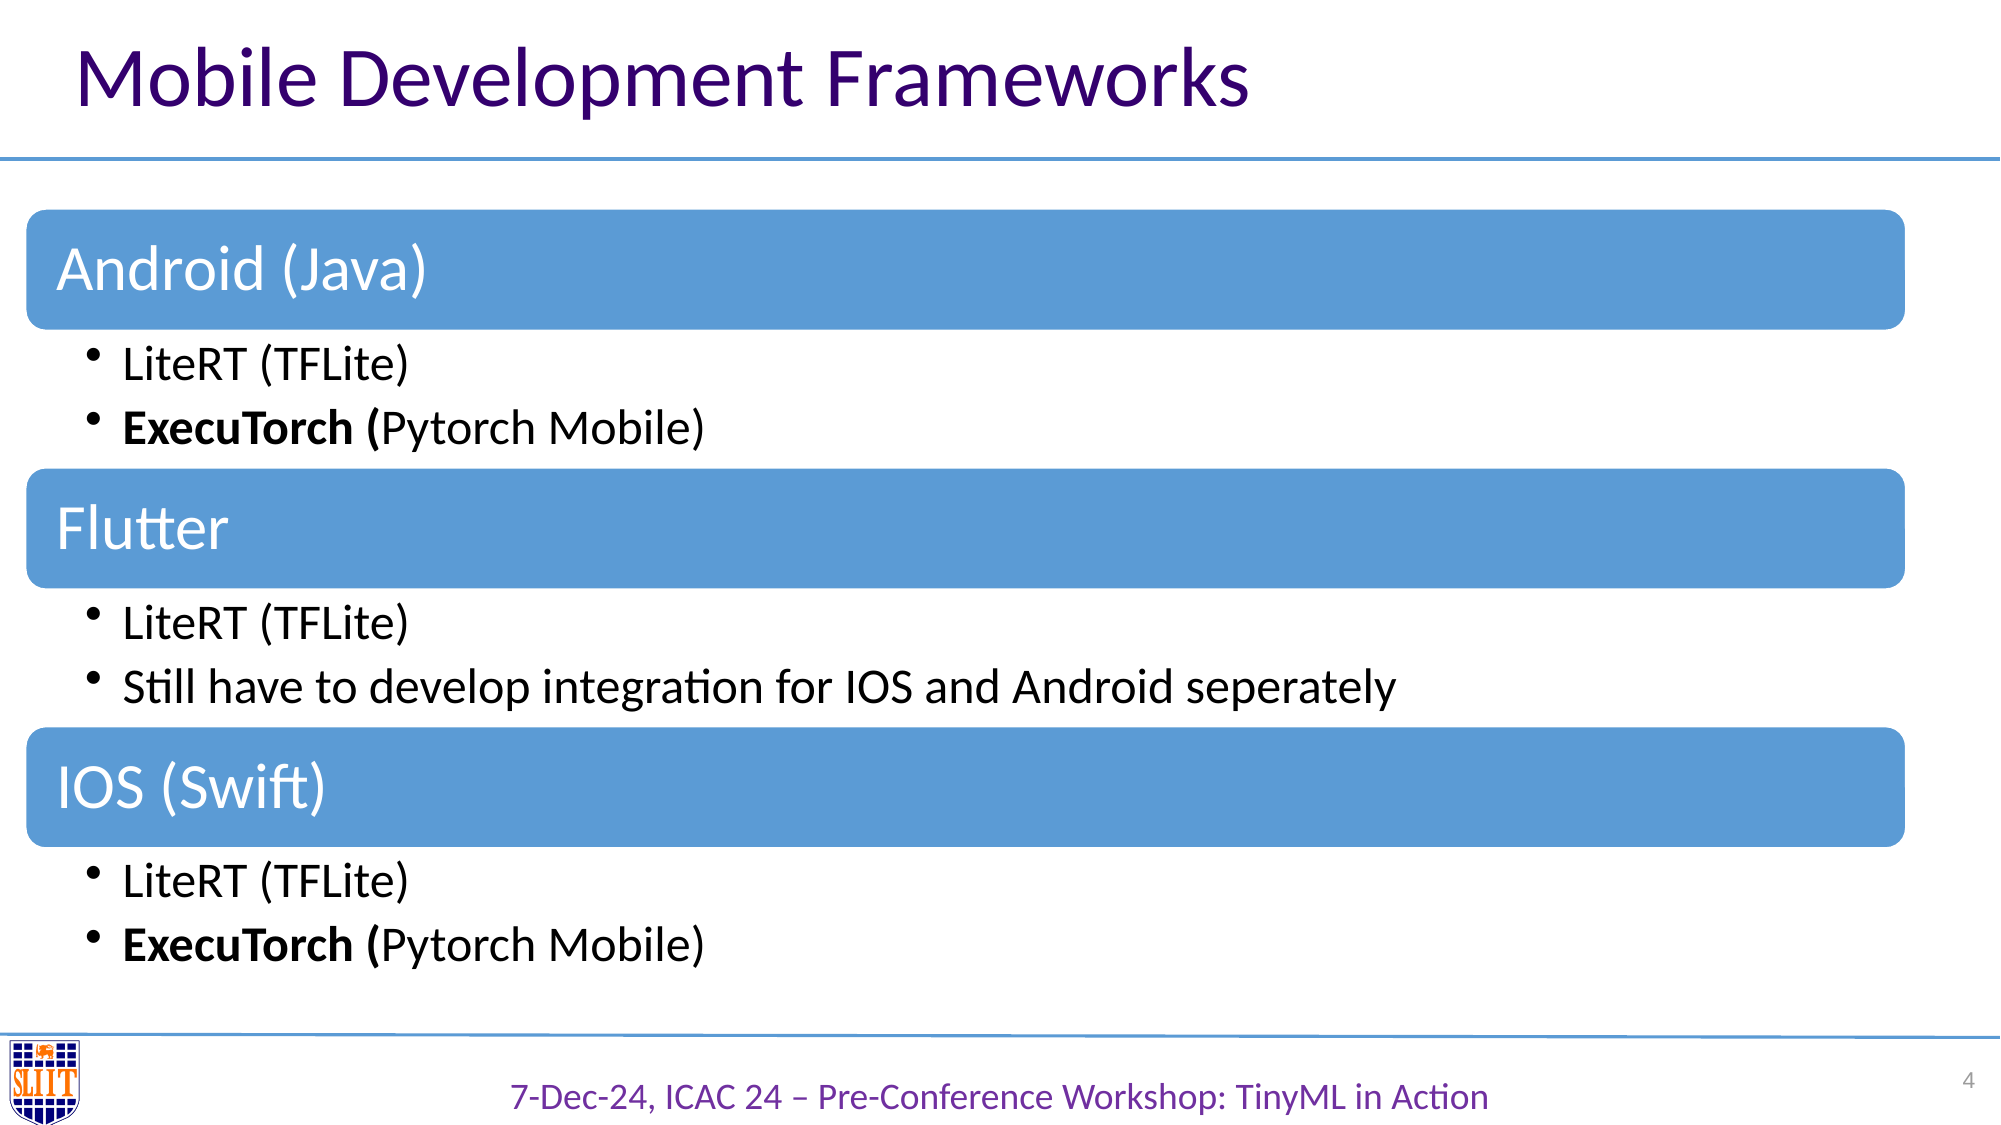

# Mobile Development Frameworks
Android (Java)
LiteRT (TFLite)
ExecuTorch (Pytorch Mobile)
Flutter
LiteRT (TFLite)
Still have to develop integration for IOS and Android seperately
IOS (Swift)
LiteRT (TFLite)
ExecuTorch (Pytorch Mobile)
4